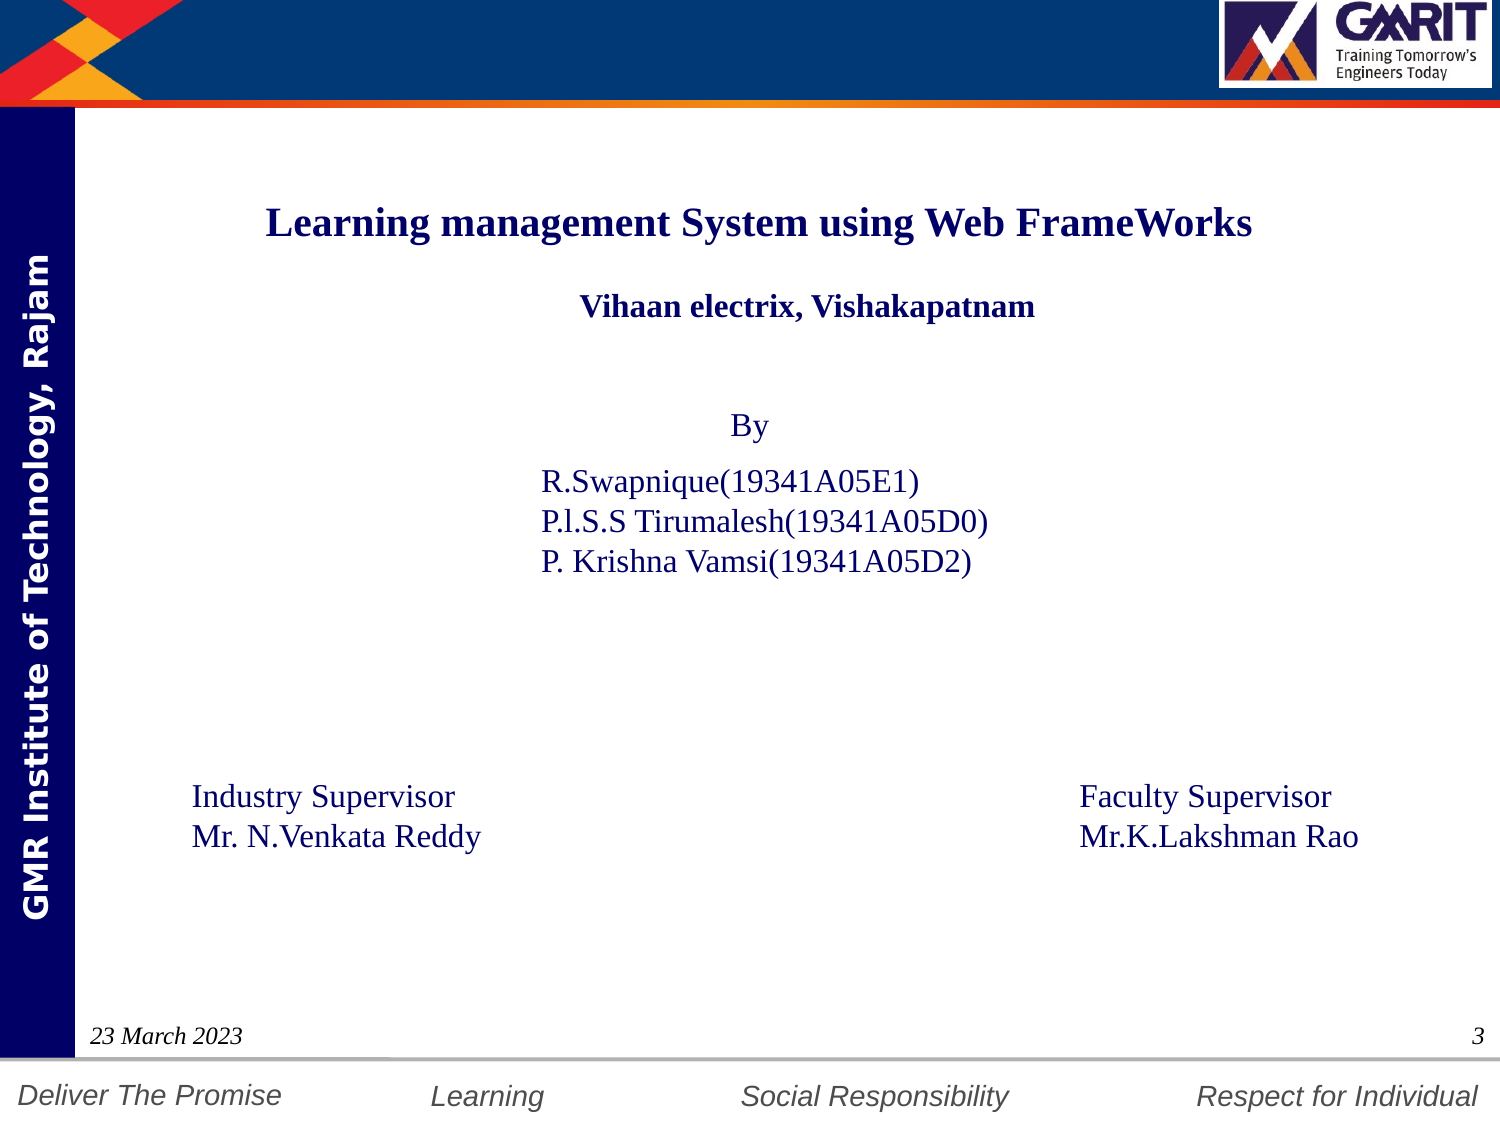

Learning management System using Web FrameWorks
Vihaan electrix, Vishakapatnam
By
R.Swapnique(19341A05E1)
P.l.S.S Tirumalesh(19341A05D0)
P. Krishna Vamsi(19341A05D2)
Faculty Supervisor
Mr.K.Lakshman Rao
Industry Supervisor
Mr. N.Venkata Reddy
23 March 2023
3